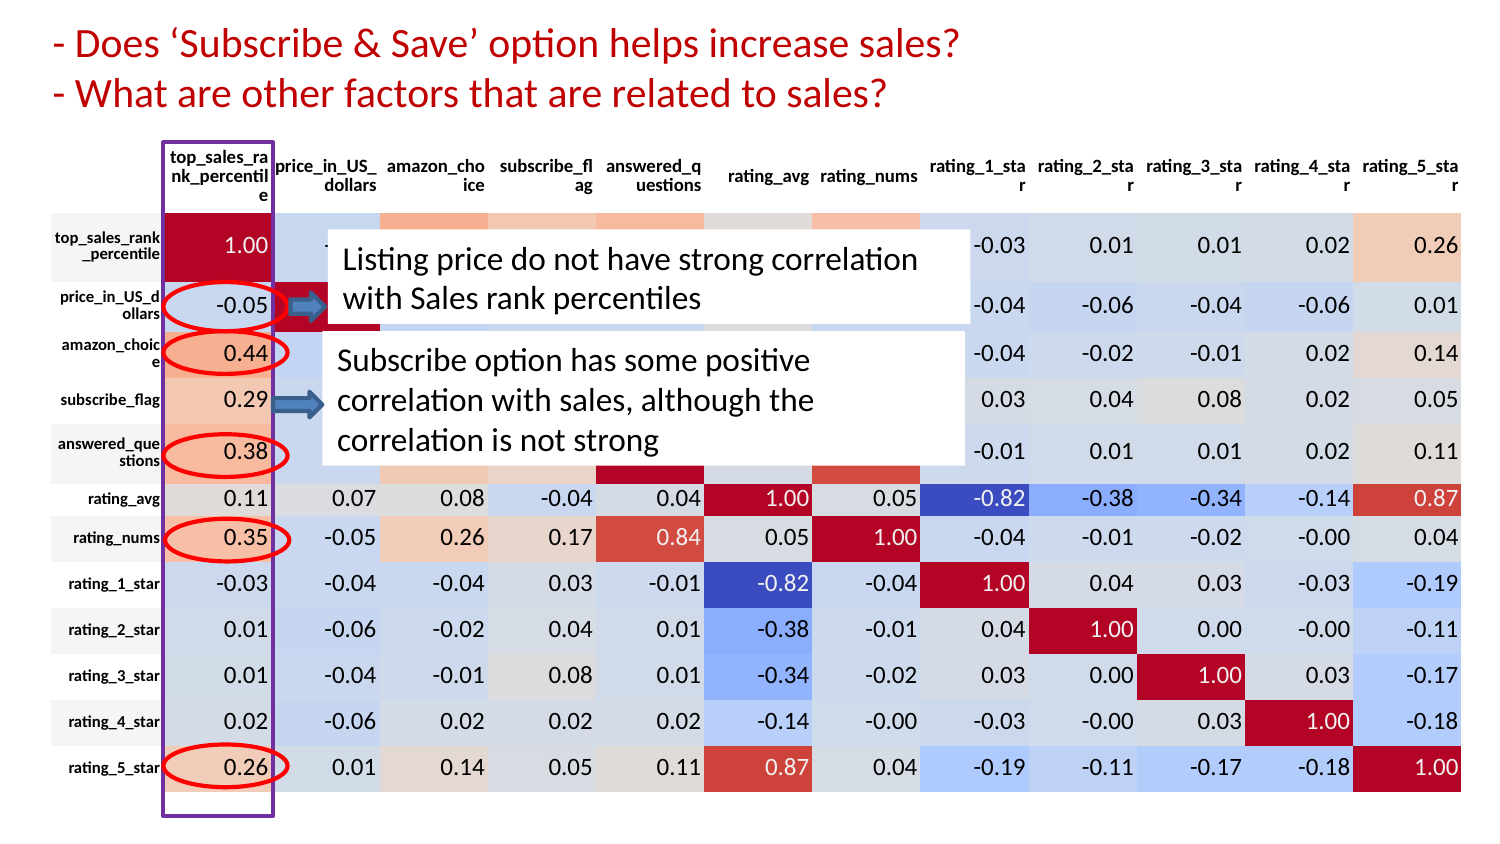

- Does ‘Subscribe & Save’ option helps increase sales?
- What are other factors that are related to sales?
|  | top\_sales\_rank\_percentile | price\_in\_US\_dollars | amazon\_choice | subscribe\_flag | answered\_questions | rating\_avg | rating\_nums | rating\_1\_star | rating\_2\_star | rating\_3\_star | rating\_4\_star | rating\_5\_star |
| --- | --- | --- | --- | --- | --- | --- | --- | --- | --- | --- | --- | --- |
| top\_sales\_rank\_percentile | 1.00 | -0.05 | 0.44 | 0.29 | 0.38 | 0.11 | 0.35 | -0.03 | 0.01 | 0.01 | 0.02 | 0.26 |
| price\_in\_US\_dollars | -0.05 | 1.00 | -0.07 | -0.04 | -0.04 | 0.07 | -0.05 | -0.04 | -0.06 | -0.04 | -0.06 | 0.01 |
| amazon\_choice | 0.44 | -0.07 | 1.00 | 0.29 | 0.28 | 0.08 | 0.26 | -0.04 | -0.02 | -0.01 | 0.02 | 0.14 |
| subscribe\_flag | 0.29 | -0.04 | 0.29 | 1.00 | 0.19 | -0.04 | 0.17 | 0.03 | 0.04 | 0.08 | 0.02 | 0.05 |
| answered\_questions | 0.38 | -0.04 | 0.28 | 0.19 | 1.00 | 0.04 | 0.84 | -0.01 | 0.01 | 0.01 | 0.02 | 0.11 |
| rating\_avg | 0.11 | 0.07 | 0.08 | -0.04 | 0.04 | 1.00 | 0.05 | -0.82 | -0.38 | -0.34 | -0.14 | 0.87 |
| rating\_nums | 0.35 | -0.05 | 0.26 | 0.17 | 0.84 | 0.05 | 1.00 | -0.04 | -0.01 | -0.02 | -0.00 | 0.04 |
| rating\_1\_star | -0.03 | -0.04 | -0.04 | 0.03 | -0.01 | -0.82 | -0.04 | 1.00 | 0.04 | 0.03 | -0.03 | -0.19 |
| rating\_2\_star | 0.01 | -0.06 | -0.02 | 0.04 | 0.01 | -0.38 | -0.01 | 0.04 | 1.00 | 0.00 | -0.00 | -0.11 |
| rating\_3\_star | 0.01 | -0.04 | -0.01 | 0.08 | 0.01 | -0.34 | -0.02 | 0.03 | 0.00 | 1.00 | 0.03 | -0.17 |
| rating\_4\_star | 0.02 | -0.06 | 0.02 | 0.02 | 0.02 | -0.14 | -0.00 | -0.03 | -0.00 | 0.03 | 1.00 | -0.18 |
| rating\_5\_star | 0.26 | 0.01 | 0.14 | 0.05 | 0.11 | 0.87 | 0.04 | -0.19 | -0.11 | -0.17 | -0.18 | 1.00 |

Listing price do not have strong correlation with Sales rank percentiles

Subscribe option has some positive correlation with sales, although the correlation is not strong